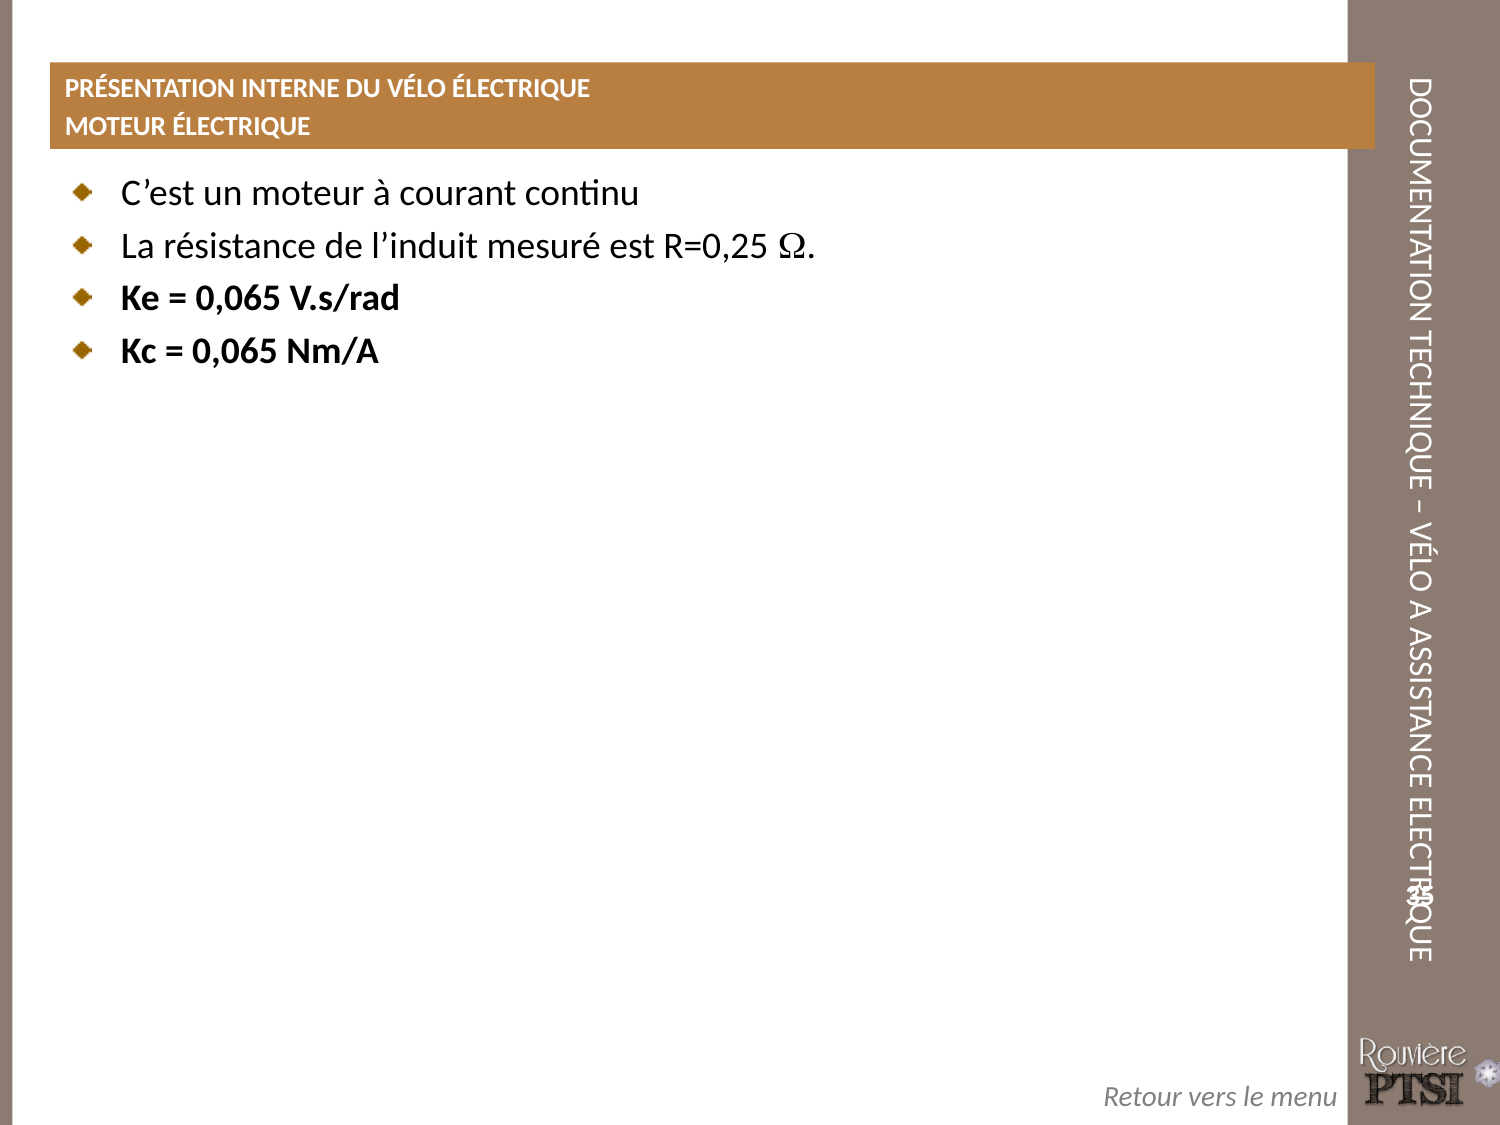

Présentation interne du vélo électrique
Moteur électrique

C’est un moteur à courant continu
La résistance de l’induit mesuré est R=0,25 Ω.
Ke = 0,065 V.s/rad
Kc = 0,065 Nm/A

35
Retour vers le menu